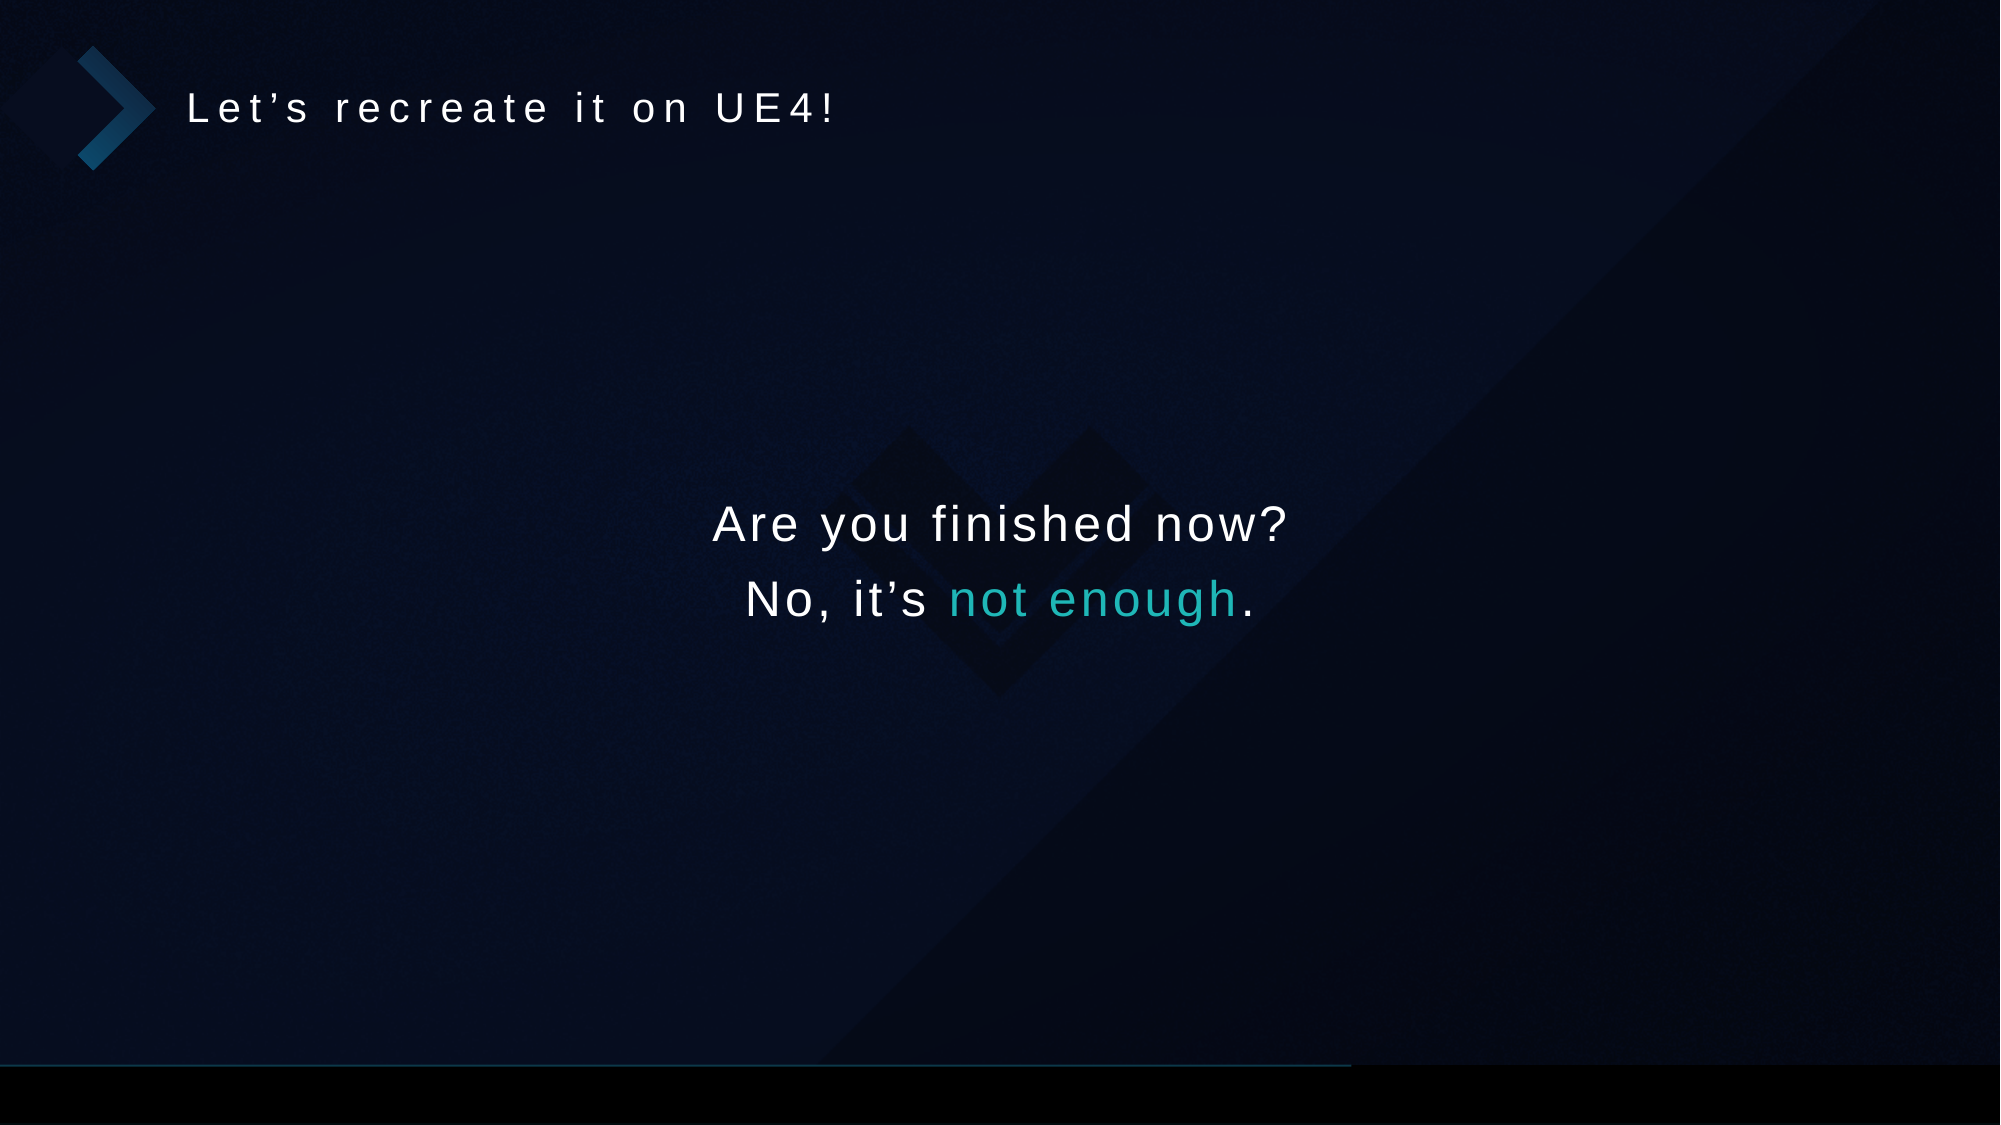

Let’s recreate it on UE4!
Are you finished now?
No, it’s not enough.